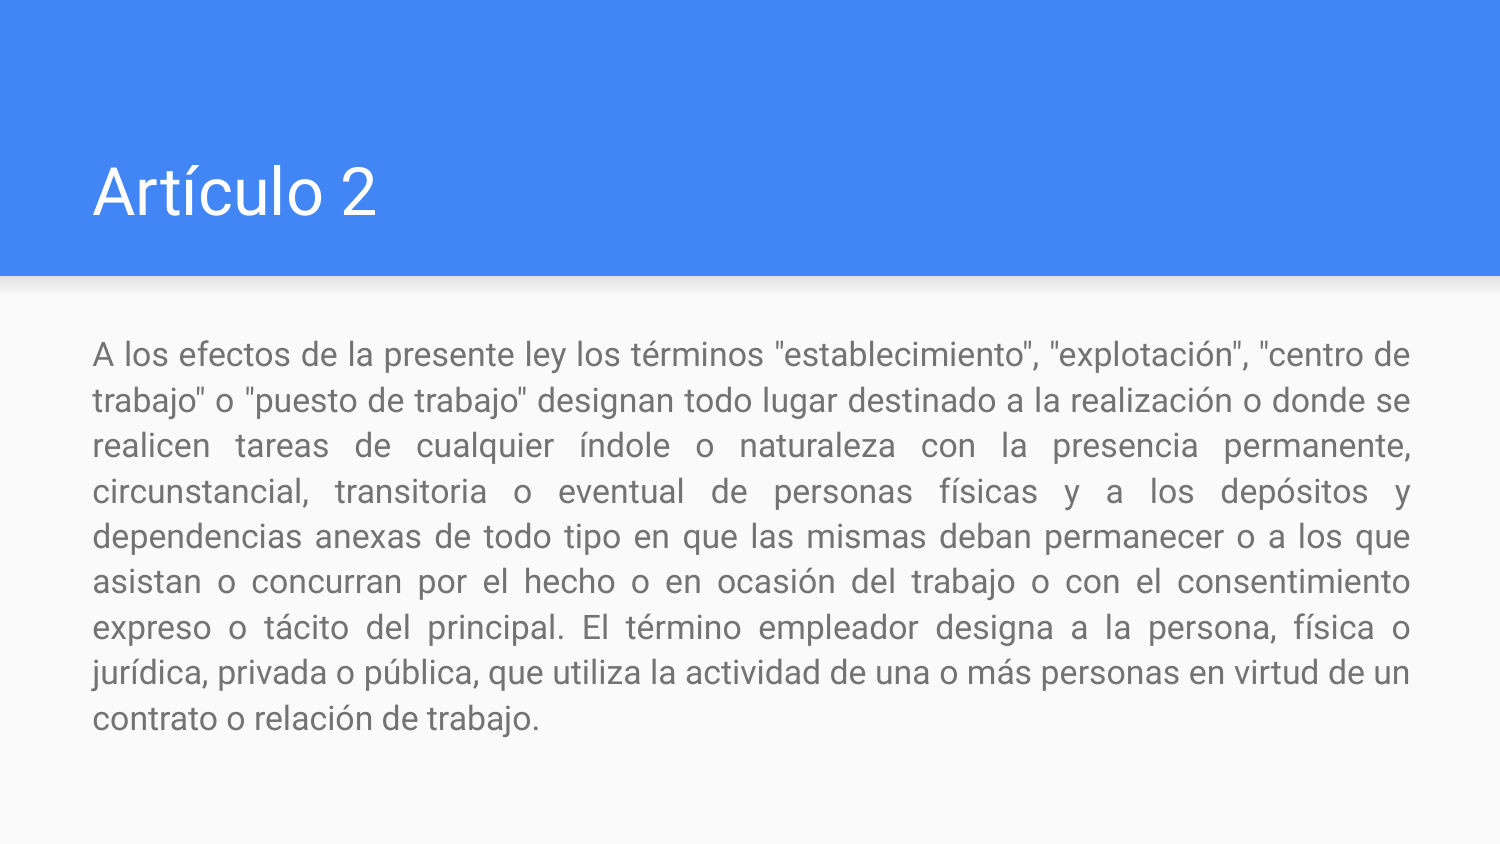

# Artículo 2
A los efectos de la presente ley los términos "establecimiento", "explotación", "centro de trabajo" o "puesto de trabajo" designan todo lugar destinado a la realización o donde se realicen tareas de cualquier índole o naturaleza con la presencia permanente, circunstancial, transitoria o eventual de personas físicas y a los depósitos y dependencias anexas de todo tipo en que las mismas deban permanecer o a los que asistan o concurran por el hecho o en ocasión del trabajo o con el consentimiento expreso o tácito del principal. El término empleador designa a la persona, física o jurídica, privada o pública, que utiliza la actividad de una o más personas en virtud de un contrato o relación de trabajo.